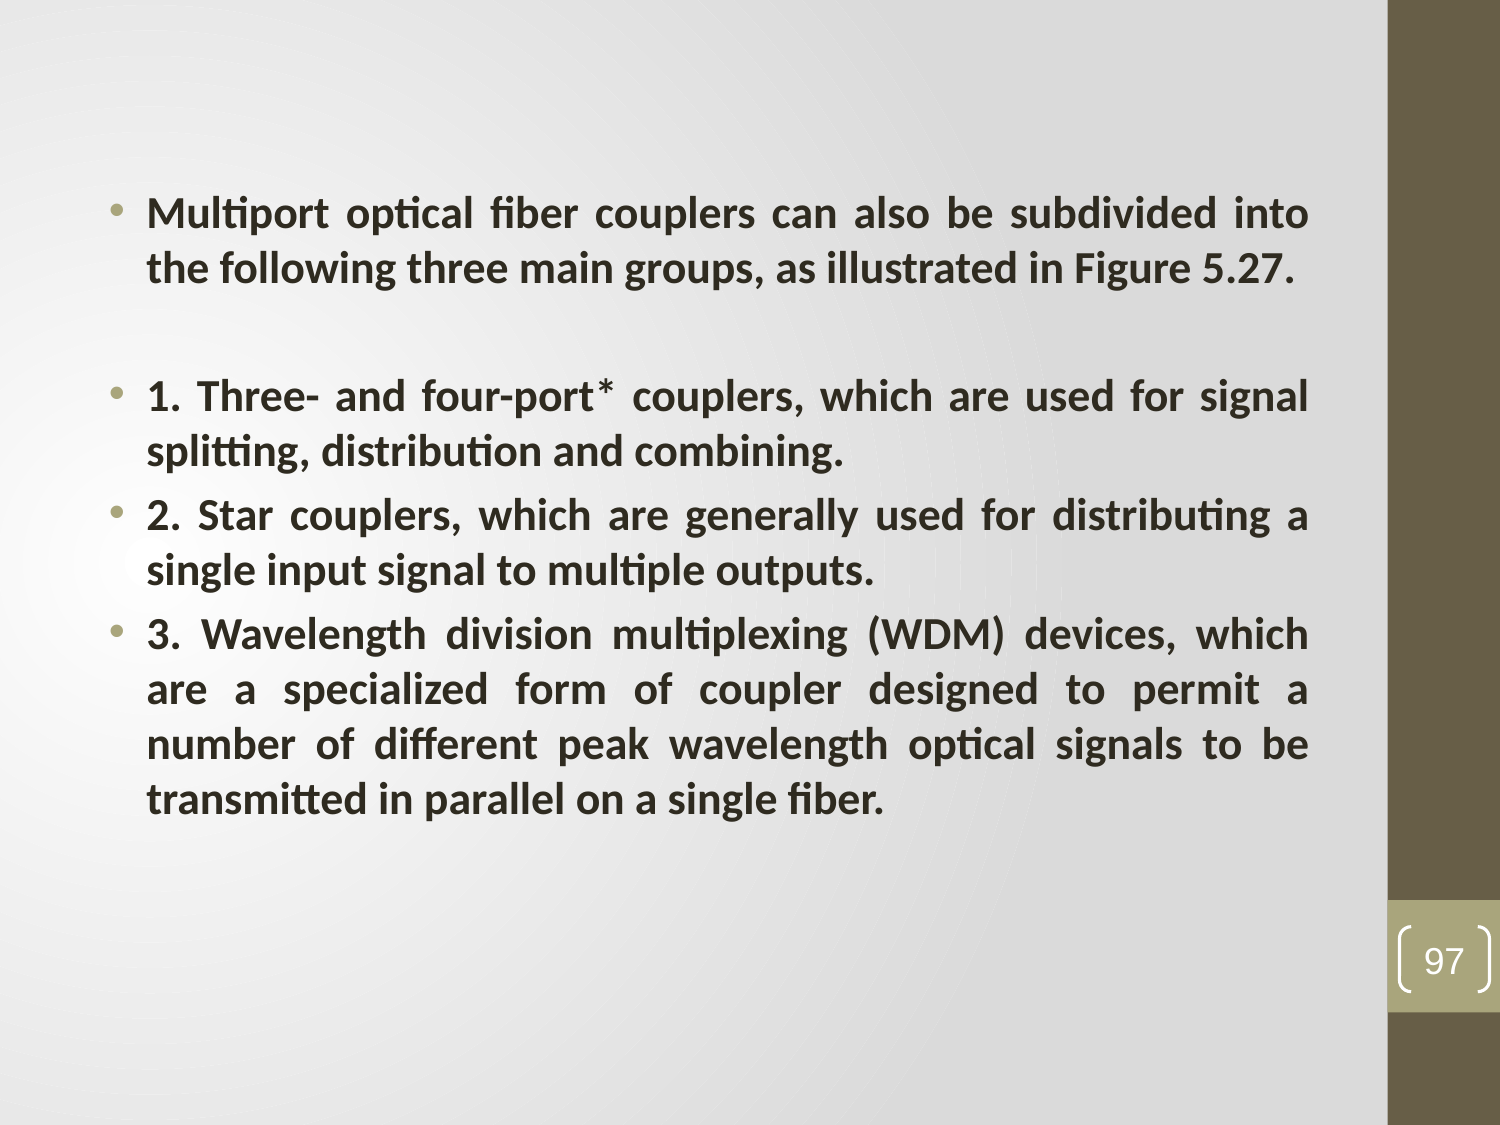

#
Multiport optical fiber couplers can also be subdivided into the following three main groups, as illustrated in Figure 5.27.

1. Three- and four-port* couplers, which are used for signal splitting, distribution and combining.
2. Star couplers, which are generally used for distributing a single input signal to multiple outputs.
3. Wavelength division multiplexing (WDM) devices, which are a specialized form of coupler designed to permit a number of different peak wavelength optical signals to be transmitted in parallel on a single fiber.

97